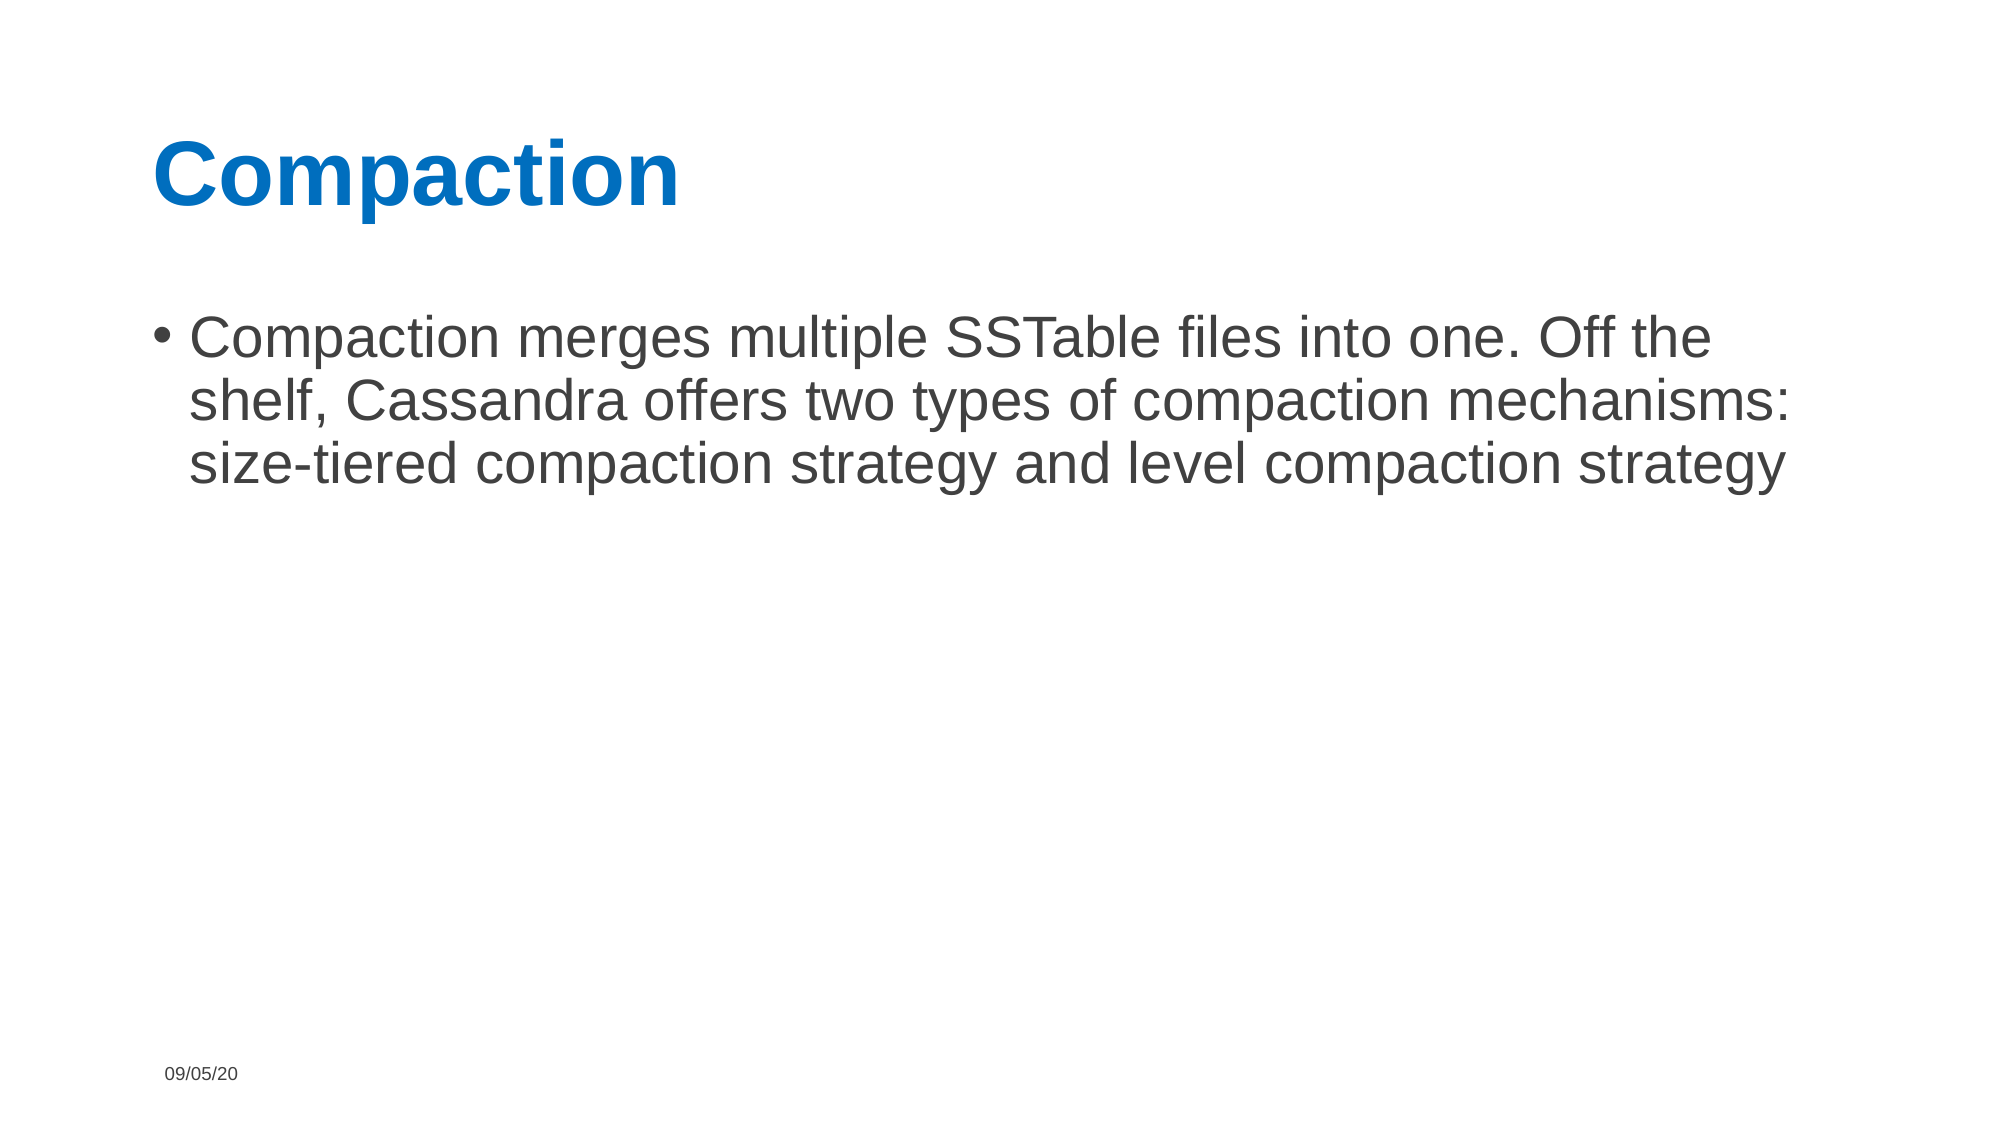

# Compaction
Compaction merges multiple SSTable files into one. Off the shelf, Cassandra offers two types of compaction mechanisms: size-tiered compaction strategy and level compaction strategy
09/05/20